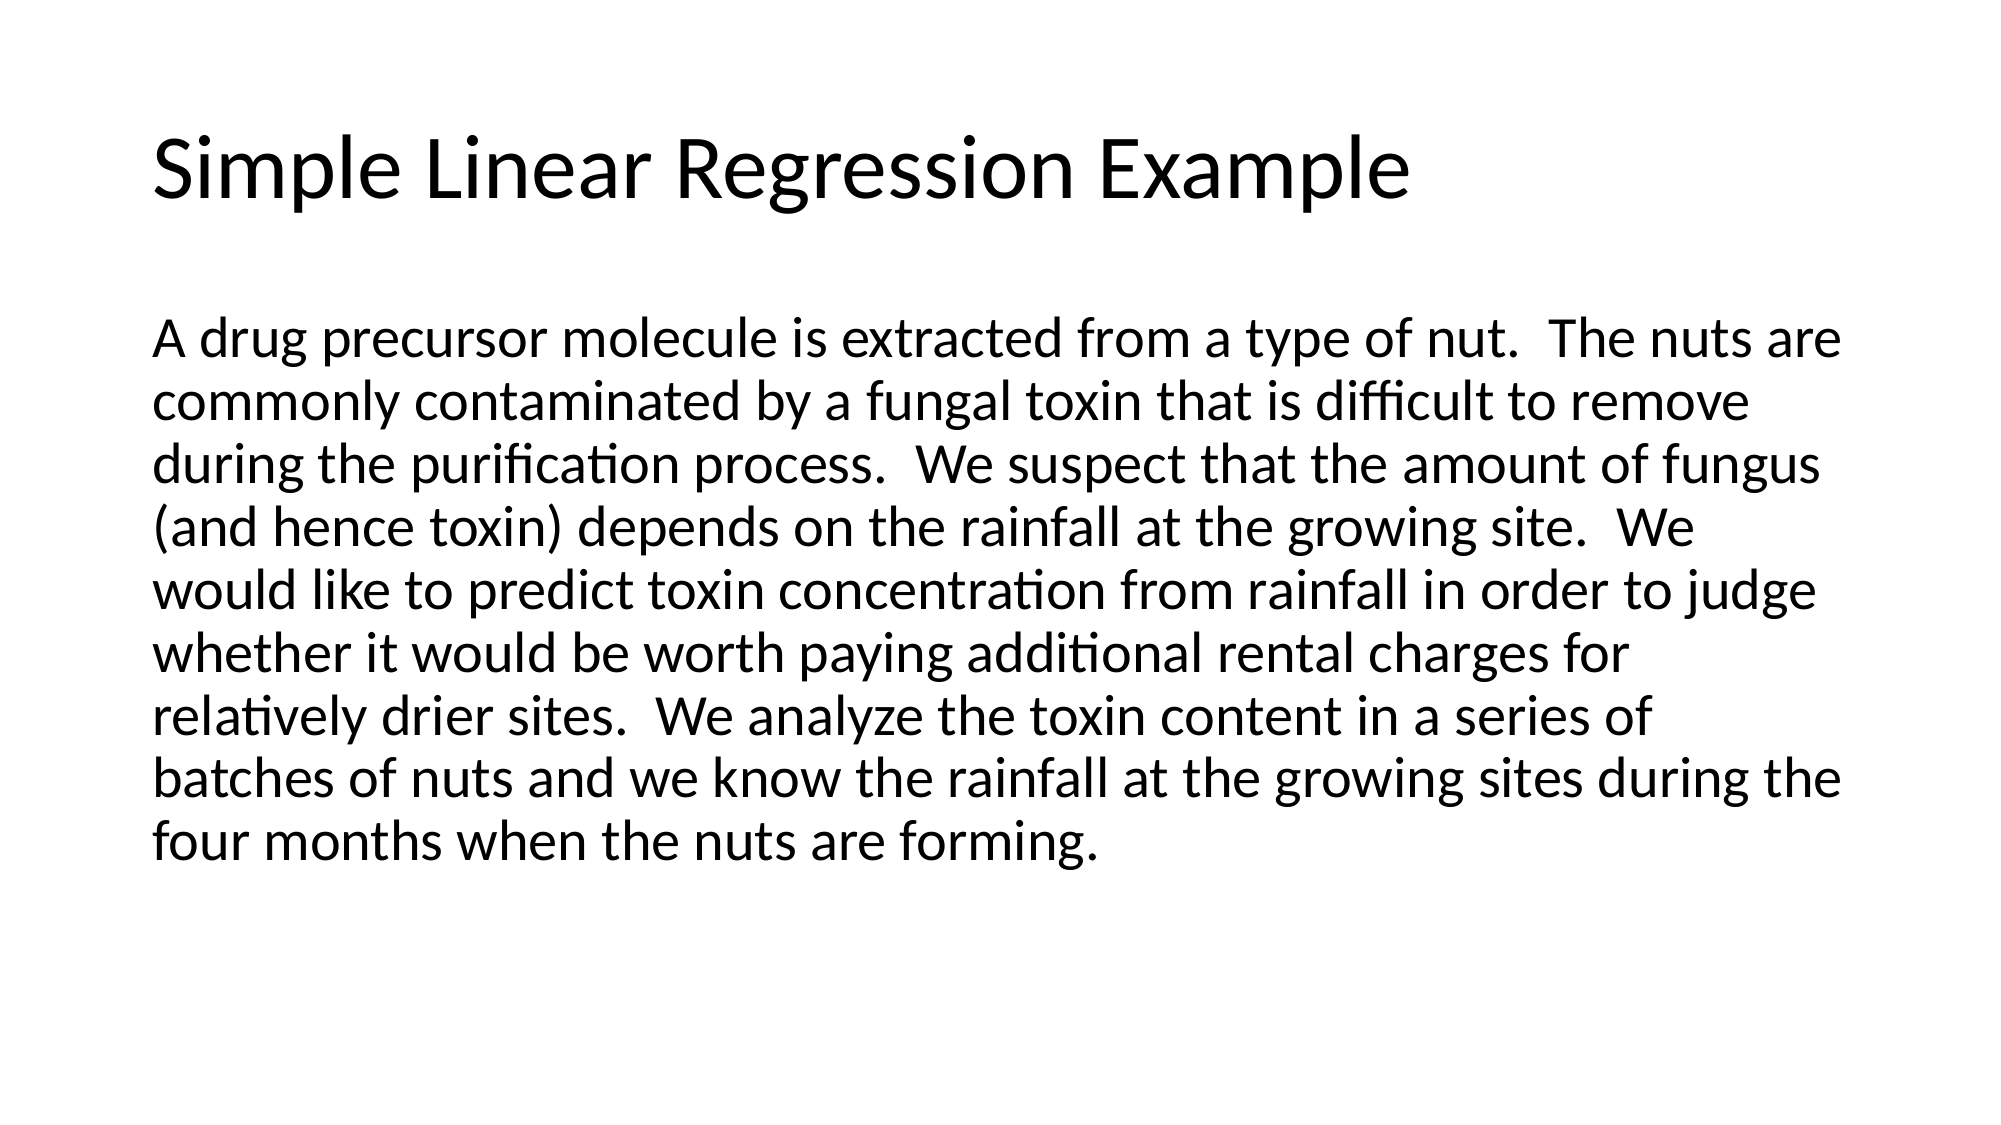

# Simple Linear Regression Example
A drug precursor molecule is extracted from a type of nut.  The nuts are commonly contaminated by a fungal toxin that is difficult to remove during the purification process.  We suspect that the amount of fungus (and hence toxin) depends on the rainfall at the growing site.  We would like to predict toxin concentration from rainfall in order to judge whether it would be worth paying additional rental charges for relatively drier sites.  We analyze the toxin content in a series of batches of nuts and we know the rainfall at the growing sites during the four months when the nuts are forming.